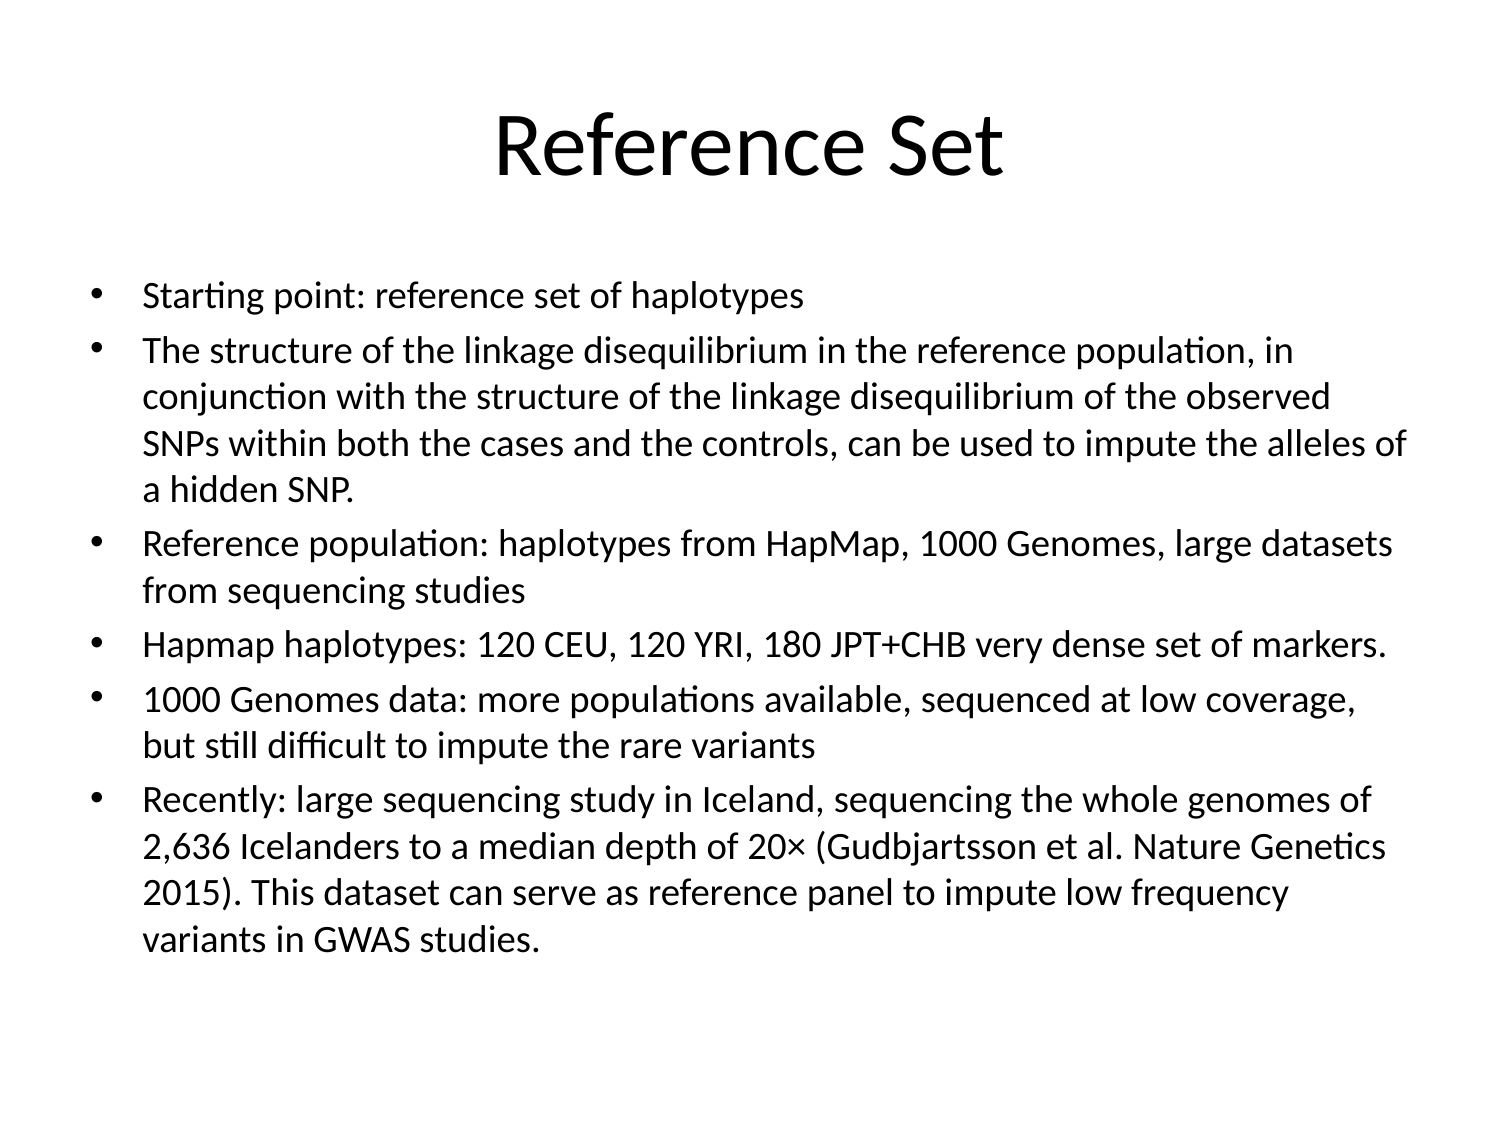

# Reference Set
Starting point: reference set of haplotypes
The structure of the linkage disequilibrium in the reference population, in conjunction with the structure of the linkage disequilibrium of the observed SNPs within both the cases and the controls, can be used to impute the alleles of a hidden SNP.
Reference population: haplotypes from HapMap, 1000 Genomes, large datasets from sequencing studies
Hapmap haplotypes: 120 CEU, 120 YRI, 180 JPT+CHB very dense set of markers.
1000 Genomes data: more populations available, sequenced at low coverage, but still difficult to impute the rare variants
Recently: large sequencing study in Iceland, sequencing the whole genomes of 2,636 Icelanders to a median depth of 20× (Gudbjartsson et al. Nature Genetics 2015). This dataset can serve as reference panel to impute low frequency variants in GWAS studies.